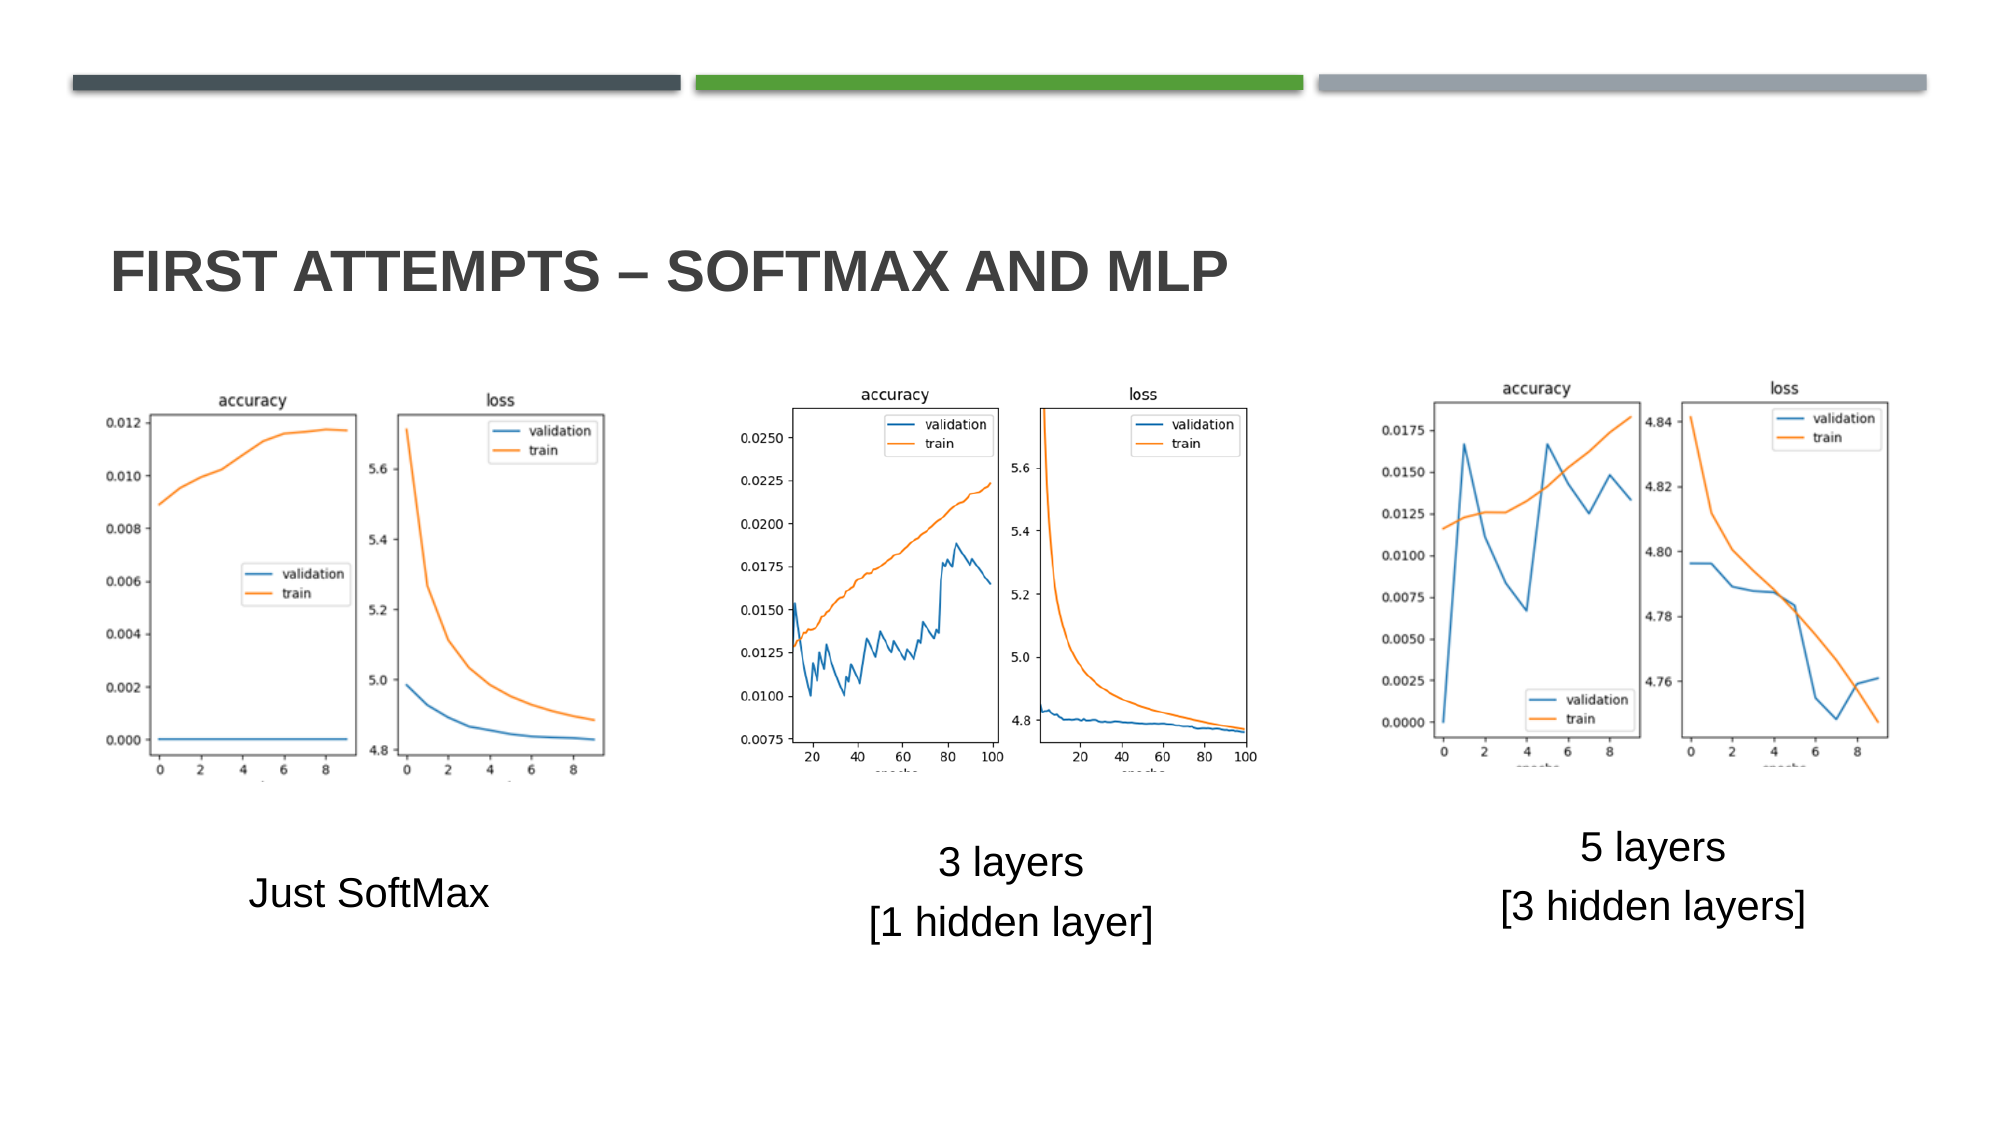

# First attempts – Softmax and MLP
Just SoftMax
3 layers
[1 hidden layer]
5 layers
[3 hidden layers]